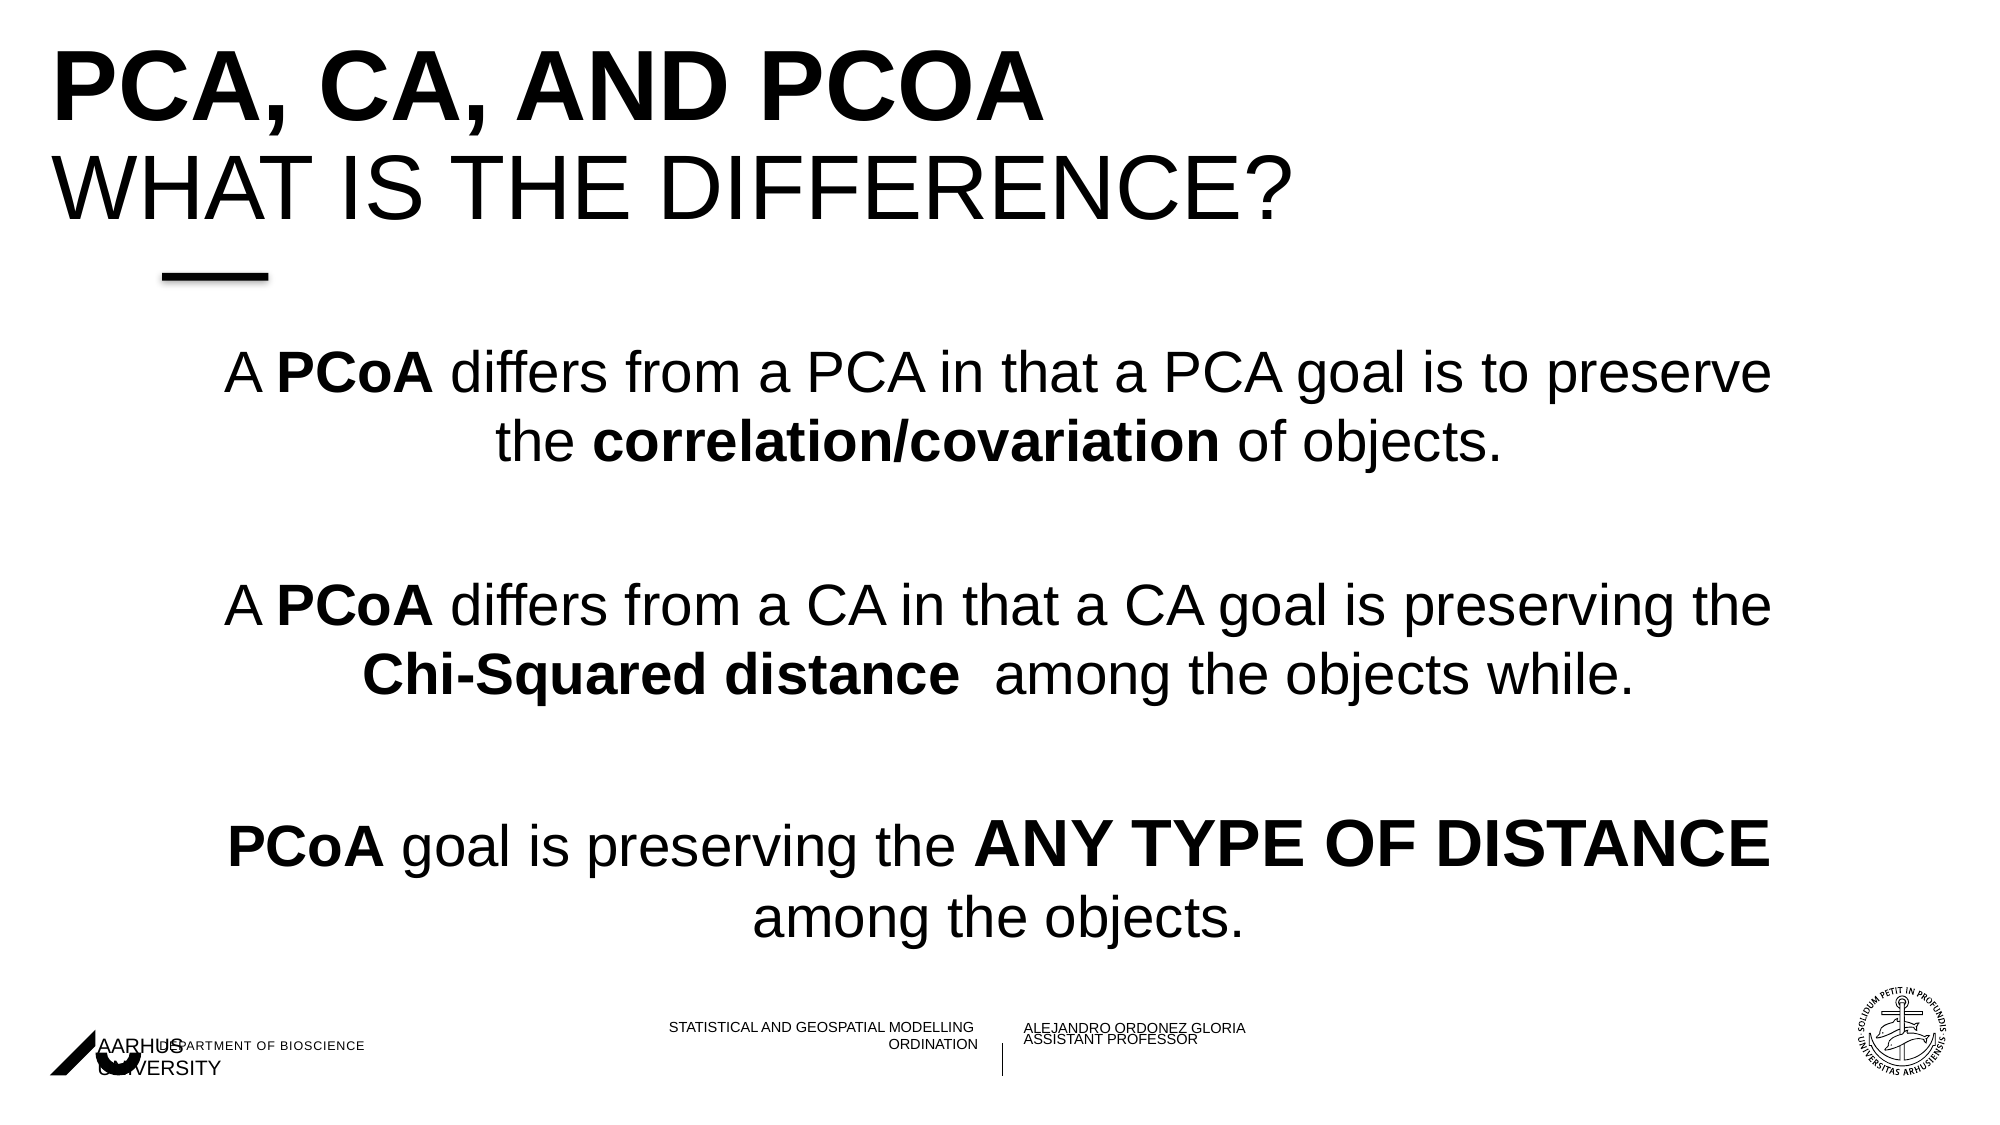

# PCA, CA, and PCoA What is the difference?
A PCoA differs from a PCA in that a PCA goal is to preserve the correlation/covariation of objects.

A PCoA differs from a CA in that a CA goal is preserving the Chi-Squared distance  among the objects while.

PCoA goal is preserving the ANY TYPE OF DISTANCE among the objects.
29/11/202227/08/2018